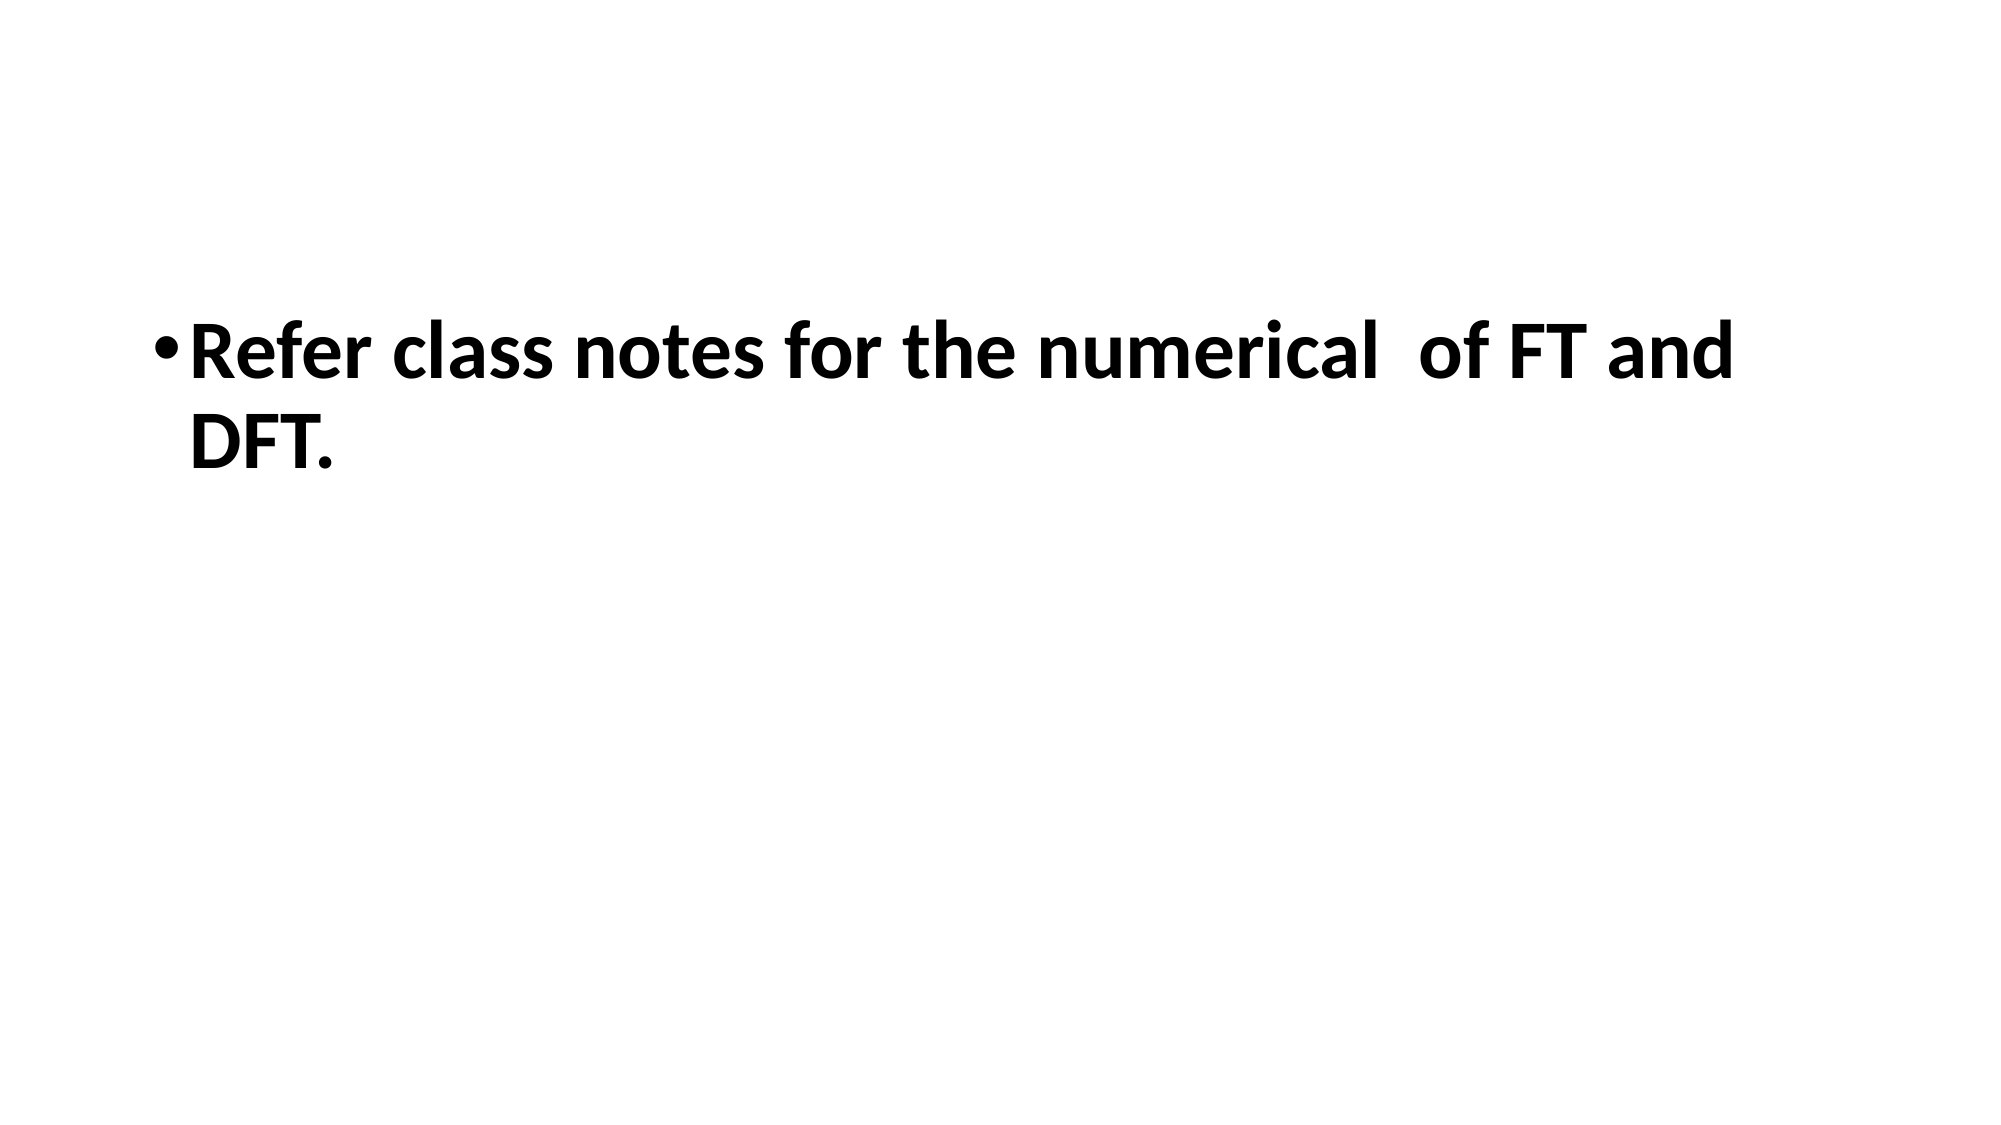

#
Refer class notes for the numerical  of FT and DFT.